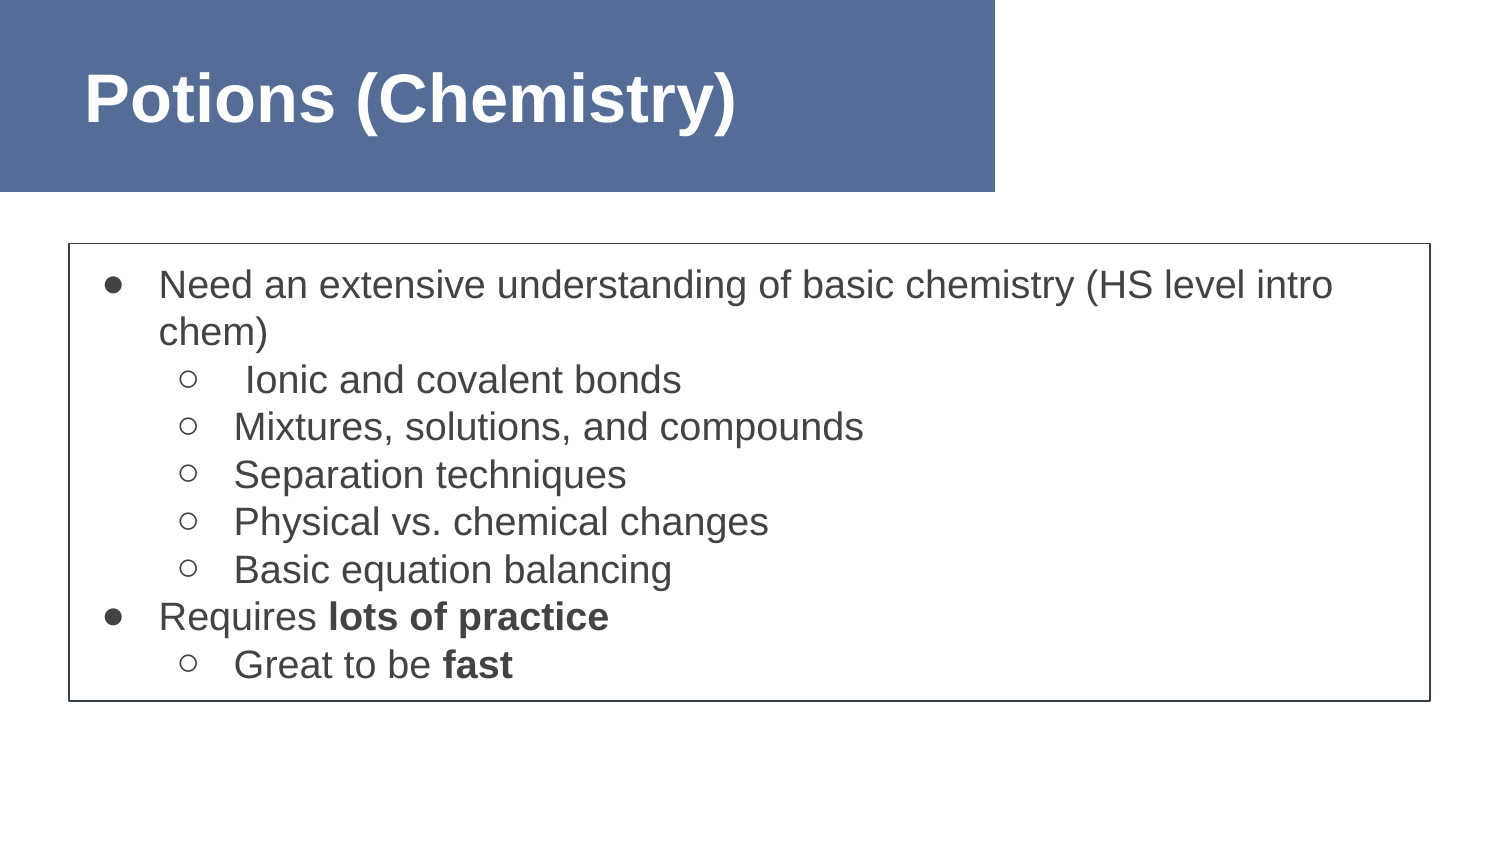

Potions (Chemistry)
Need an extensive understanding of basic chemistry (HS level intro chem)
 Ionic and covalent bonds
Mixtures, solutions, and compounds
Separation techniques
Physical vs. chemical changes
Basic equation balancing
Requires lots of practice
Great to be fast